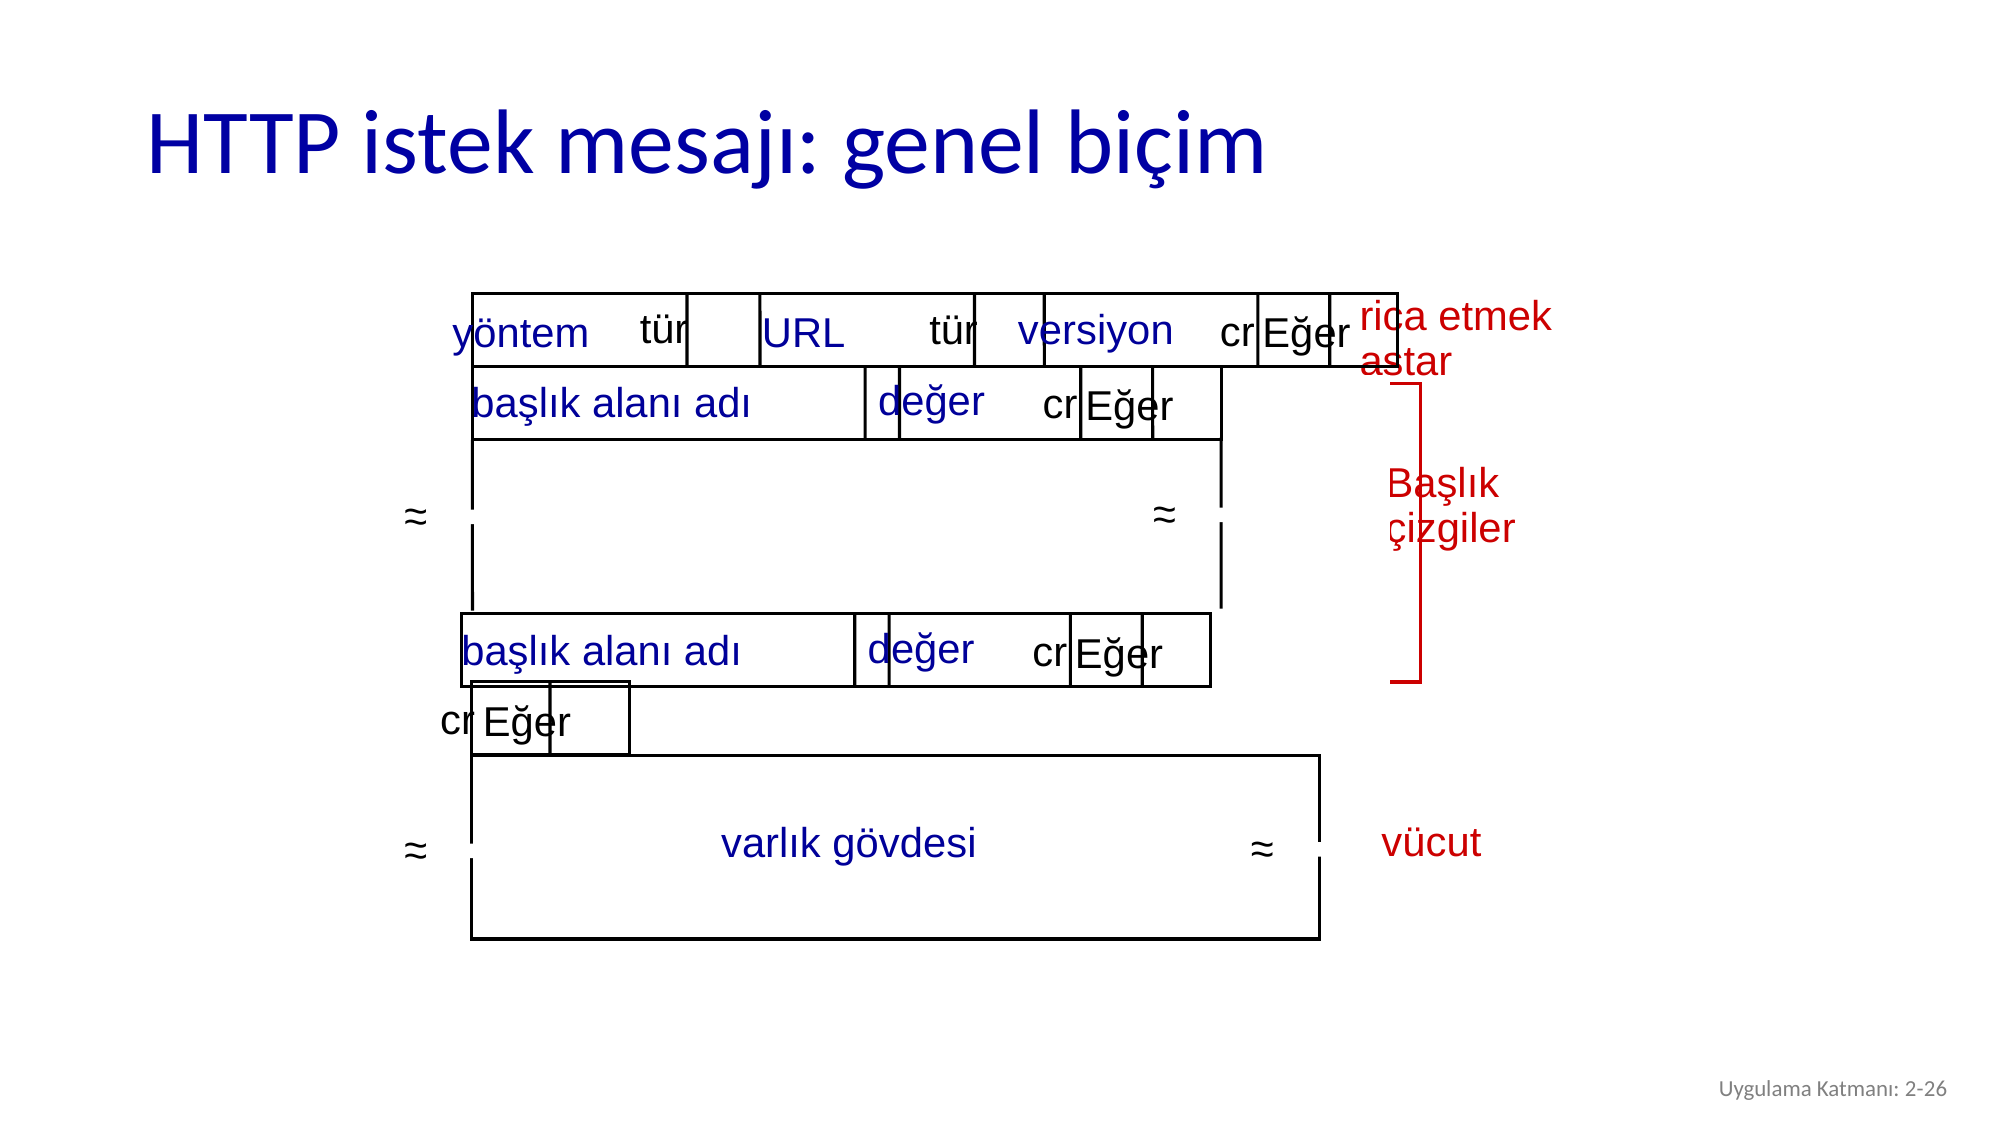

# HTTP istek mesajı: genel biçim
rica etmek
astar

tür
tür
versiyon
cr
yöntem
URL
Eğer

değer

başlık alanı adı
cr
Eğer

Başlık
çizgiler
~
~

~
~

değer

başlık alanı adı
cr
Eğer

cr
Eğer

varlık gövdesi
~
~

~
~

vücut
Uygulama Katmanı: 2-26